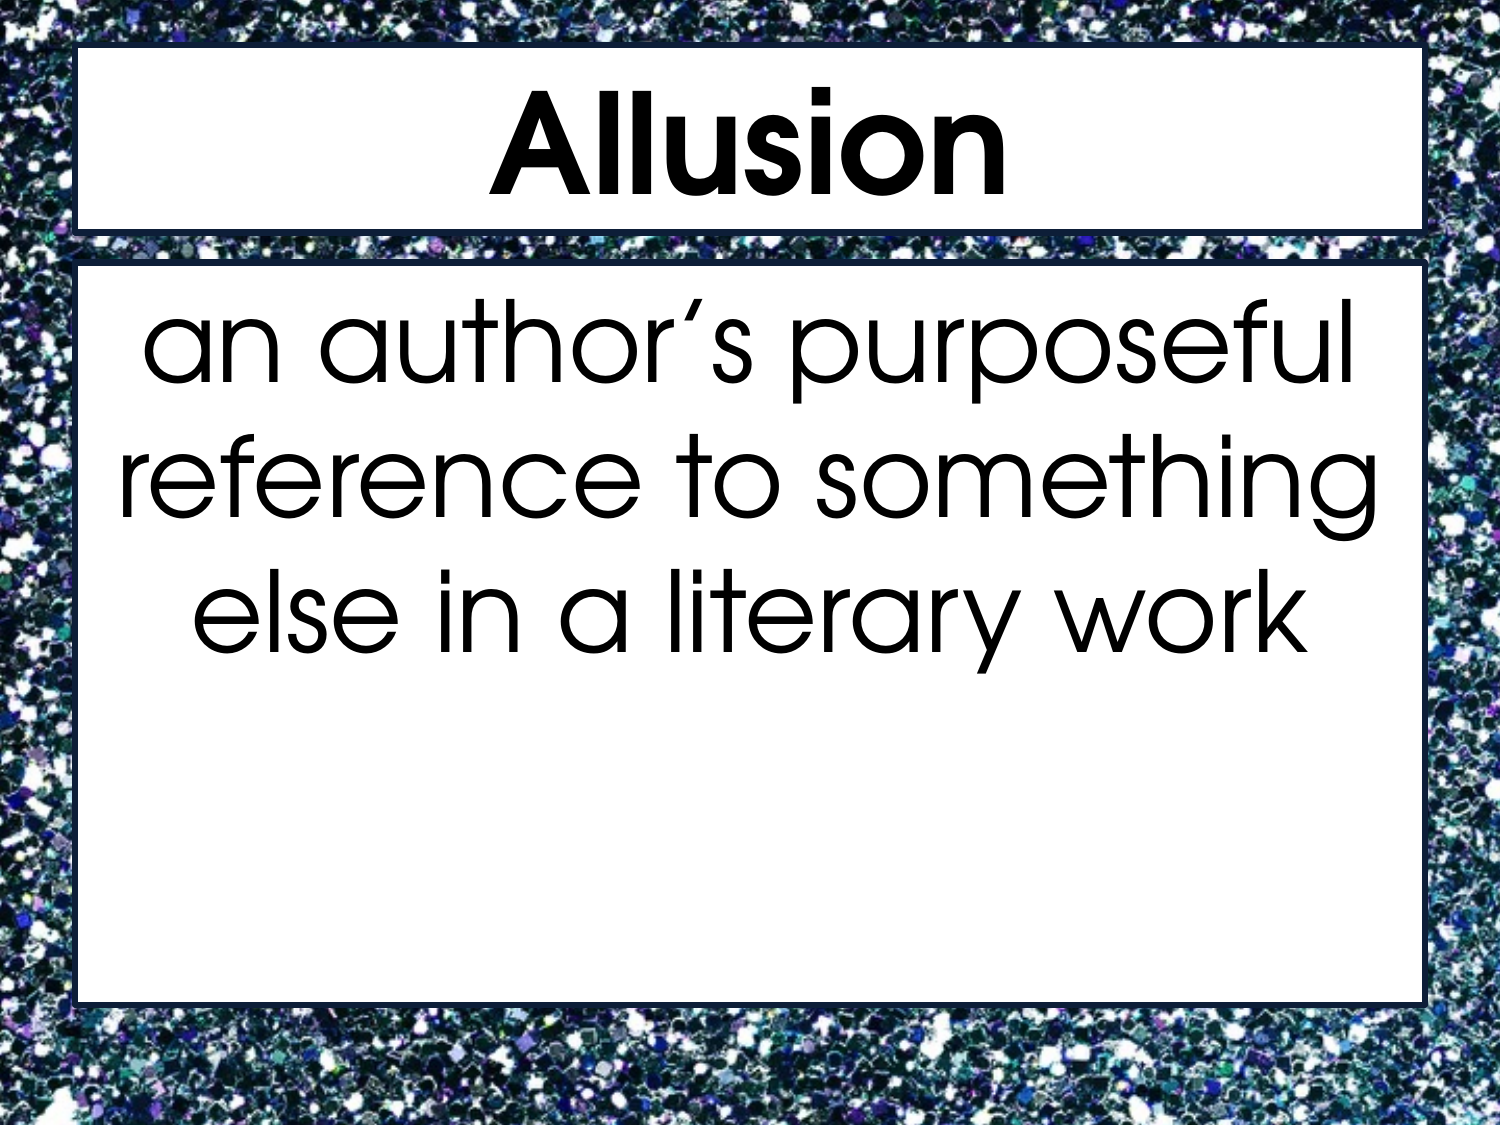

# Allusion
an author’s purposeful reference to something else in a literary work